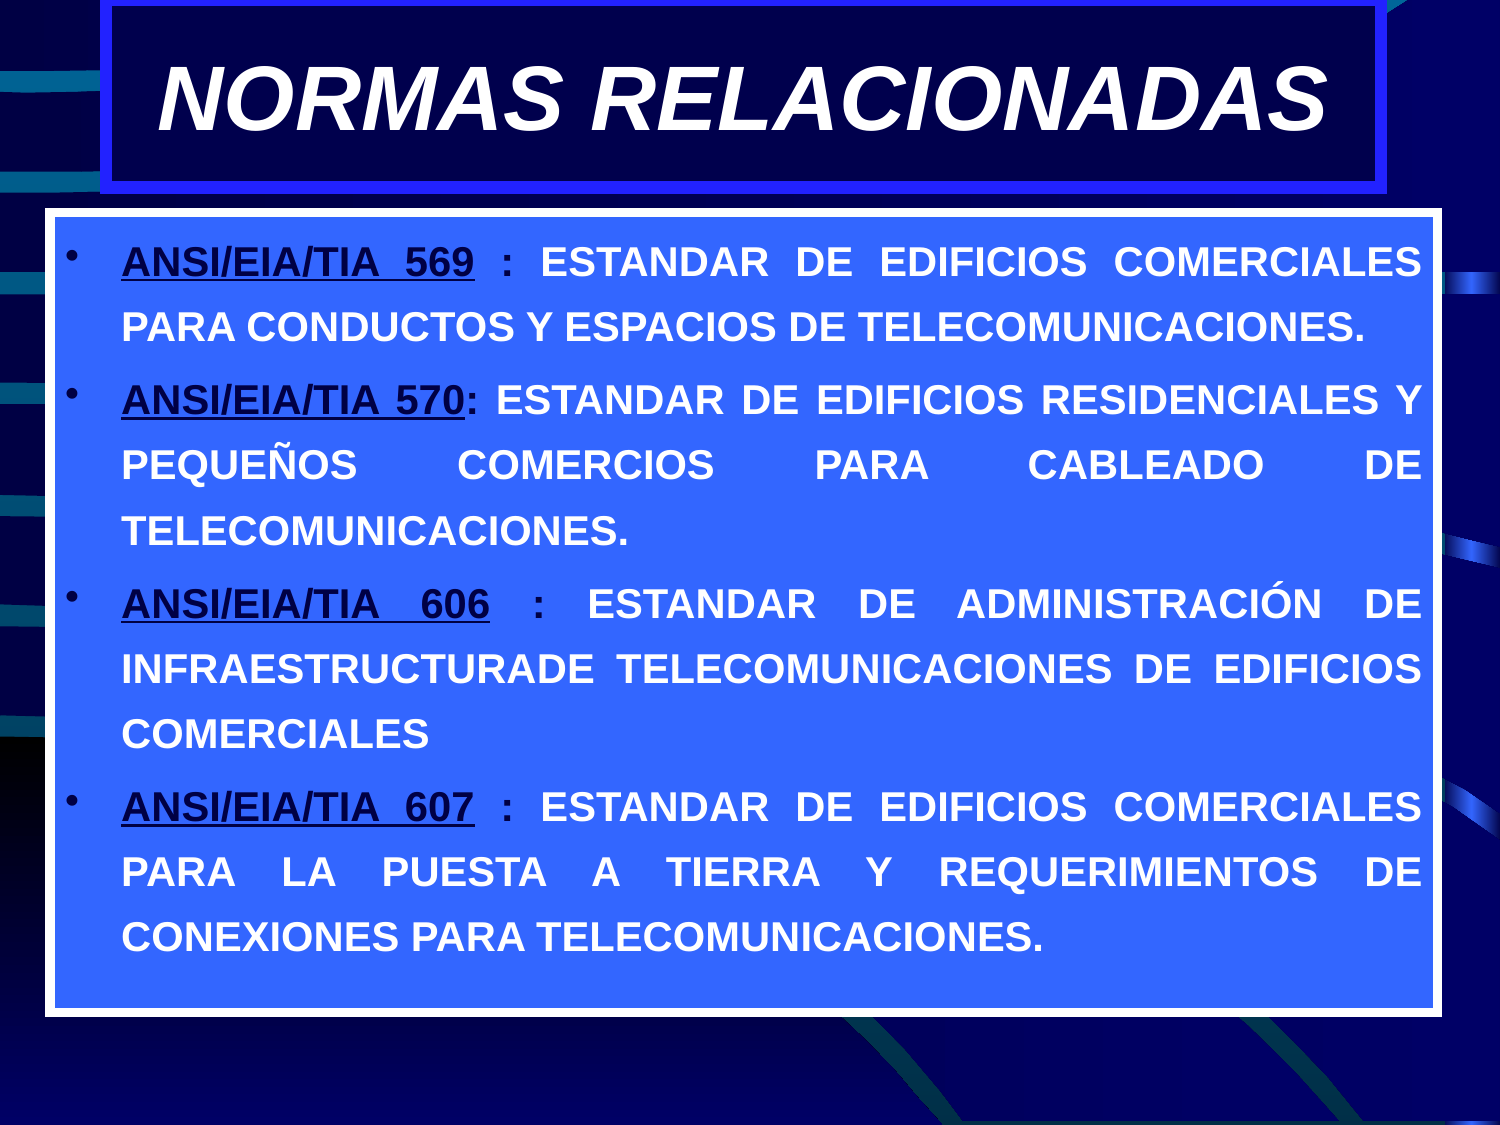

# NORMAS RELACIONADAS
ANSI/EIA/TIA 569 : ESTANDAR DE EDIFICIOS COMERCIALES PARA CONDUCTOS Y ESPACIOS DE TELECOMUNICACIONES.
ANSI/EIA/TIA 570: ESTANDAR DE EDIFICIOS RESIDENCIALES Y PEQUEÑOS COMERCIOS PARA CABLEADO DE TELECOMUNICACIONES.
ANSI/EIA/TIA 606 : ESTANDAR DE ADMINISTRACIÓN DE INFRAESTRUCTURADE TELECOMUNICACIONES DE EDIFICIOS COMERCIALES
ANSI/EIA/TIA 607 : ESTANDAR DE EDIFICIOS COMERCIALES PARA LA PUESTA A TIERRA Y REQUERIMIENTOS DE CONEXIONES PARA TELECOMUNICACIONES.